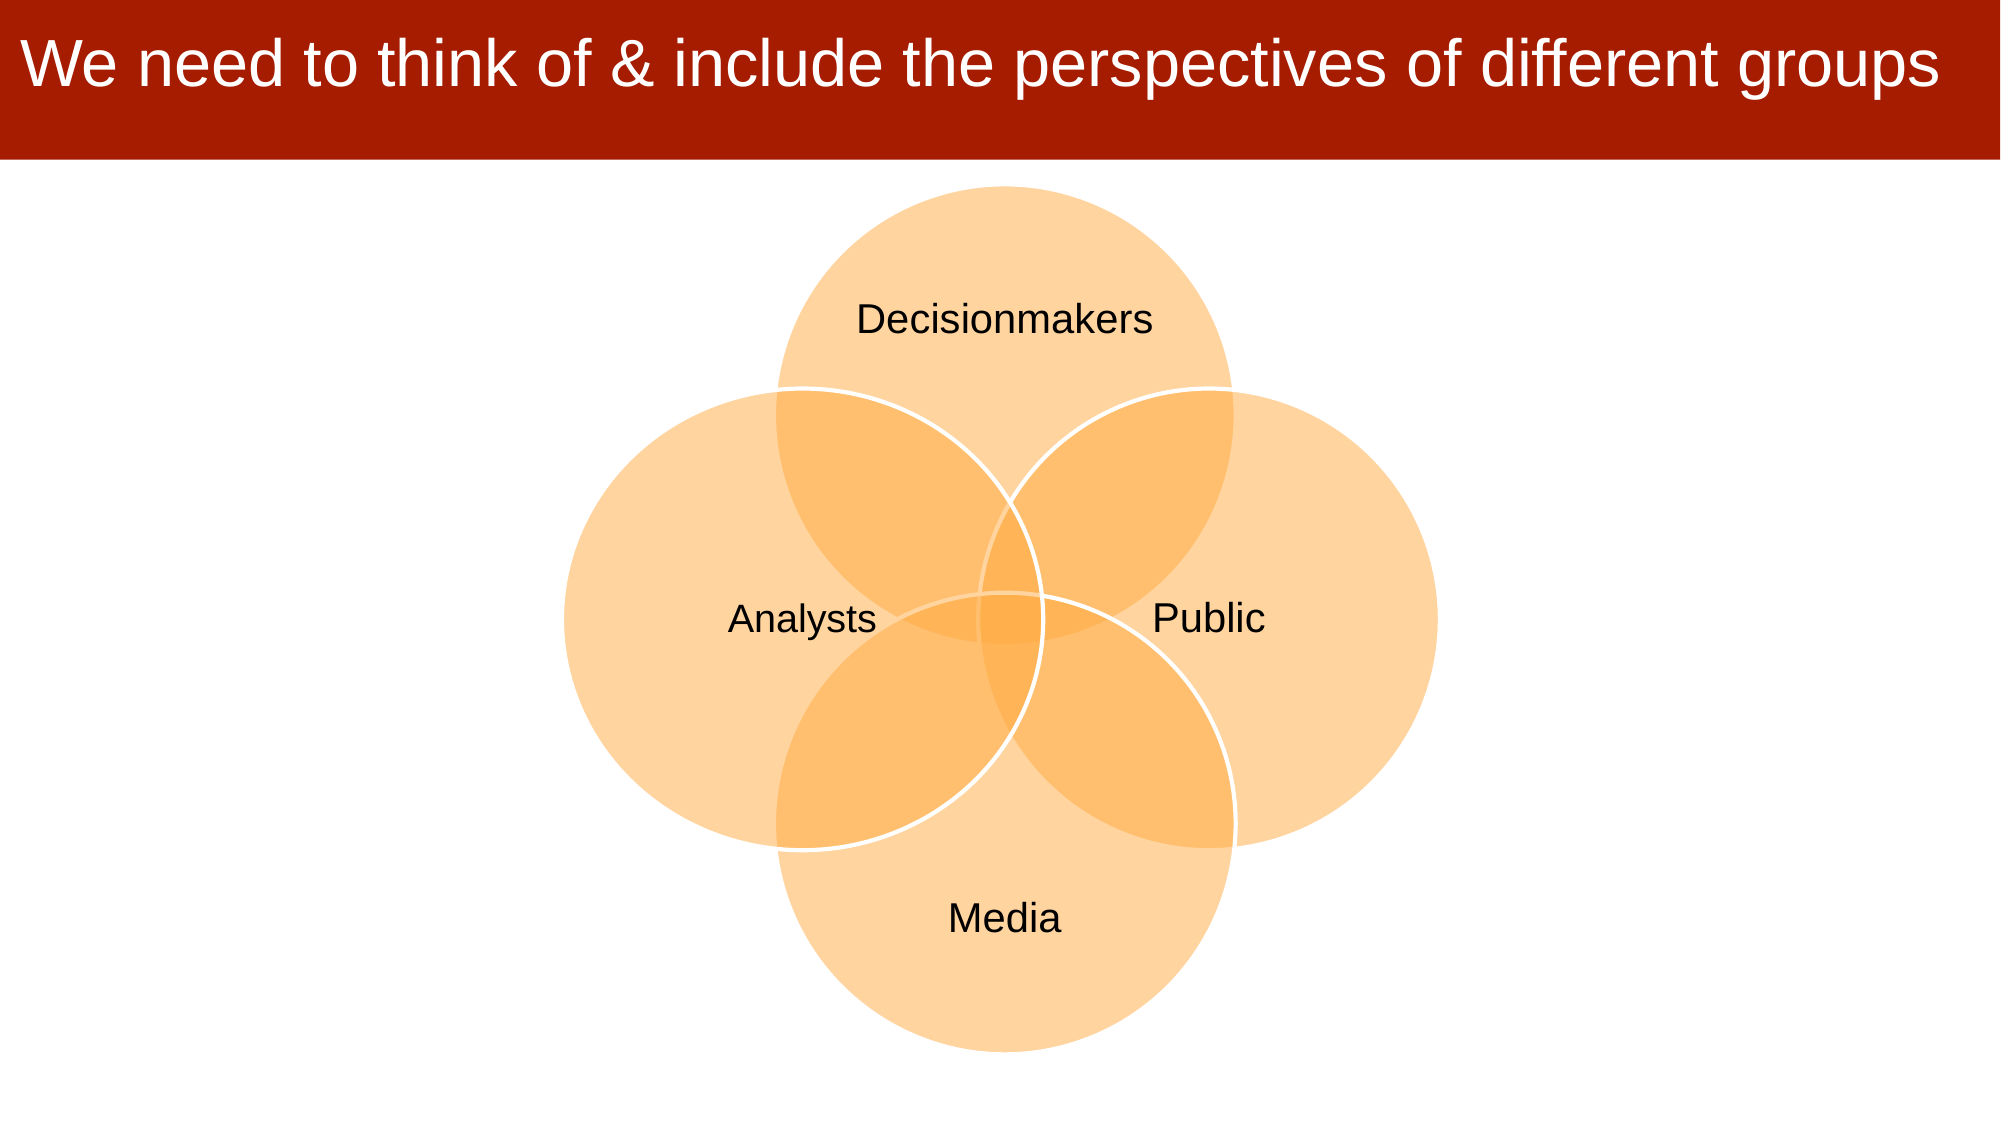

# We need to think of & include the perspectives of different groups
Decisionmakers
Public
Media
Analysts